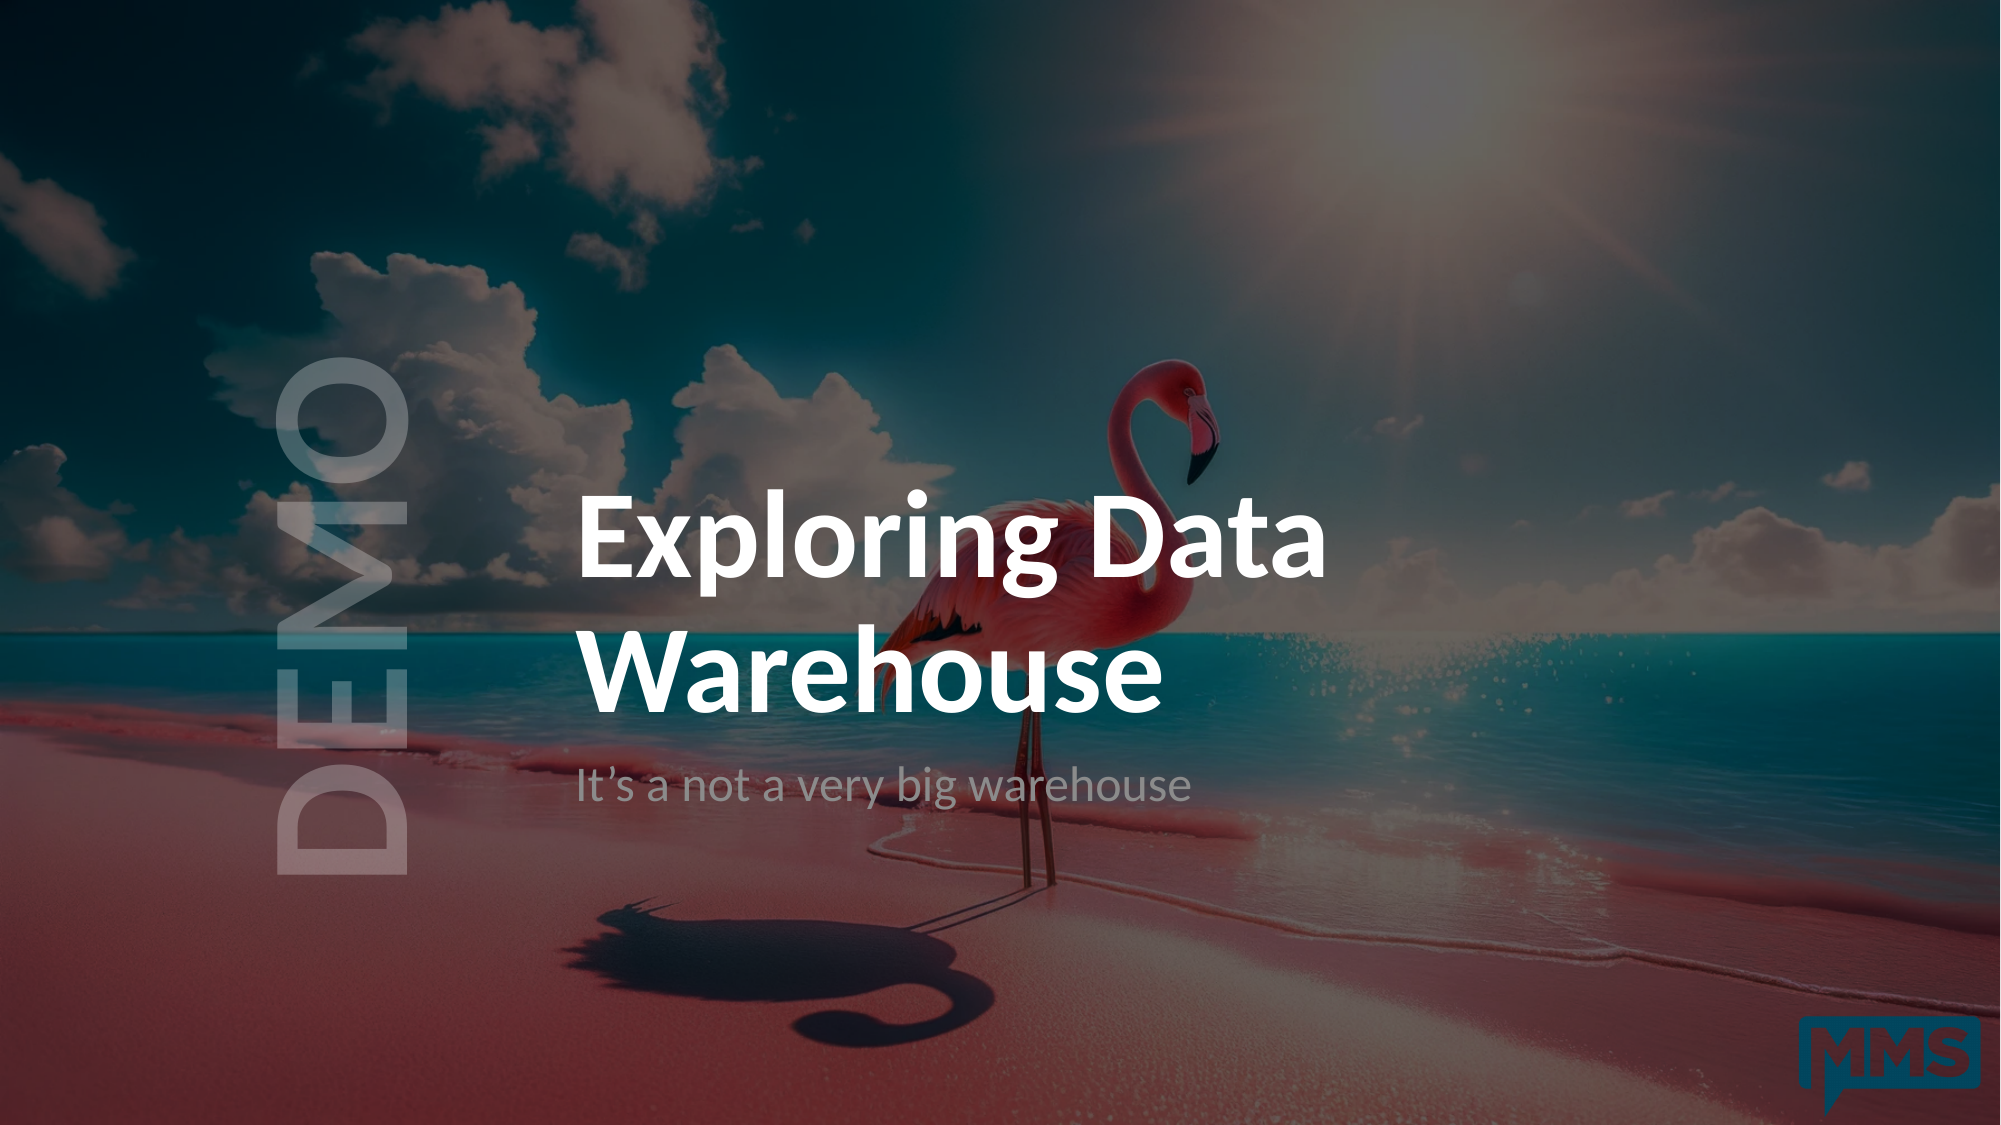

# Exploring Data Warehouse
It’s a not a very big warehouse